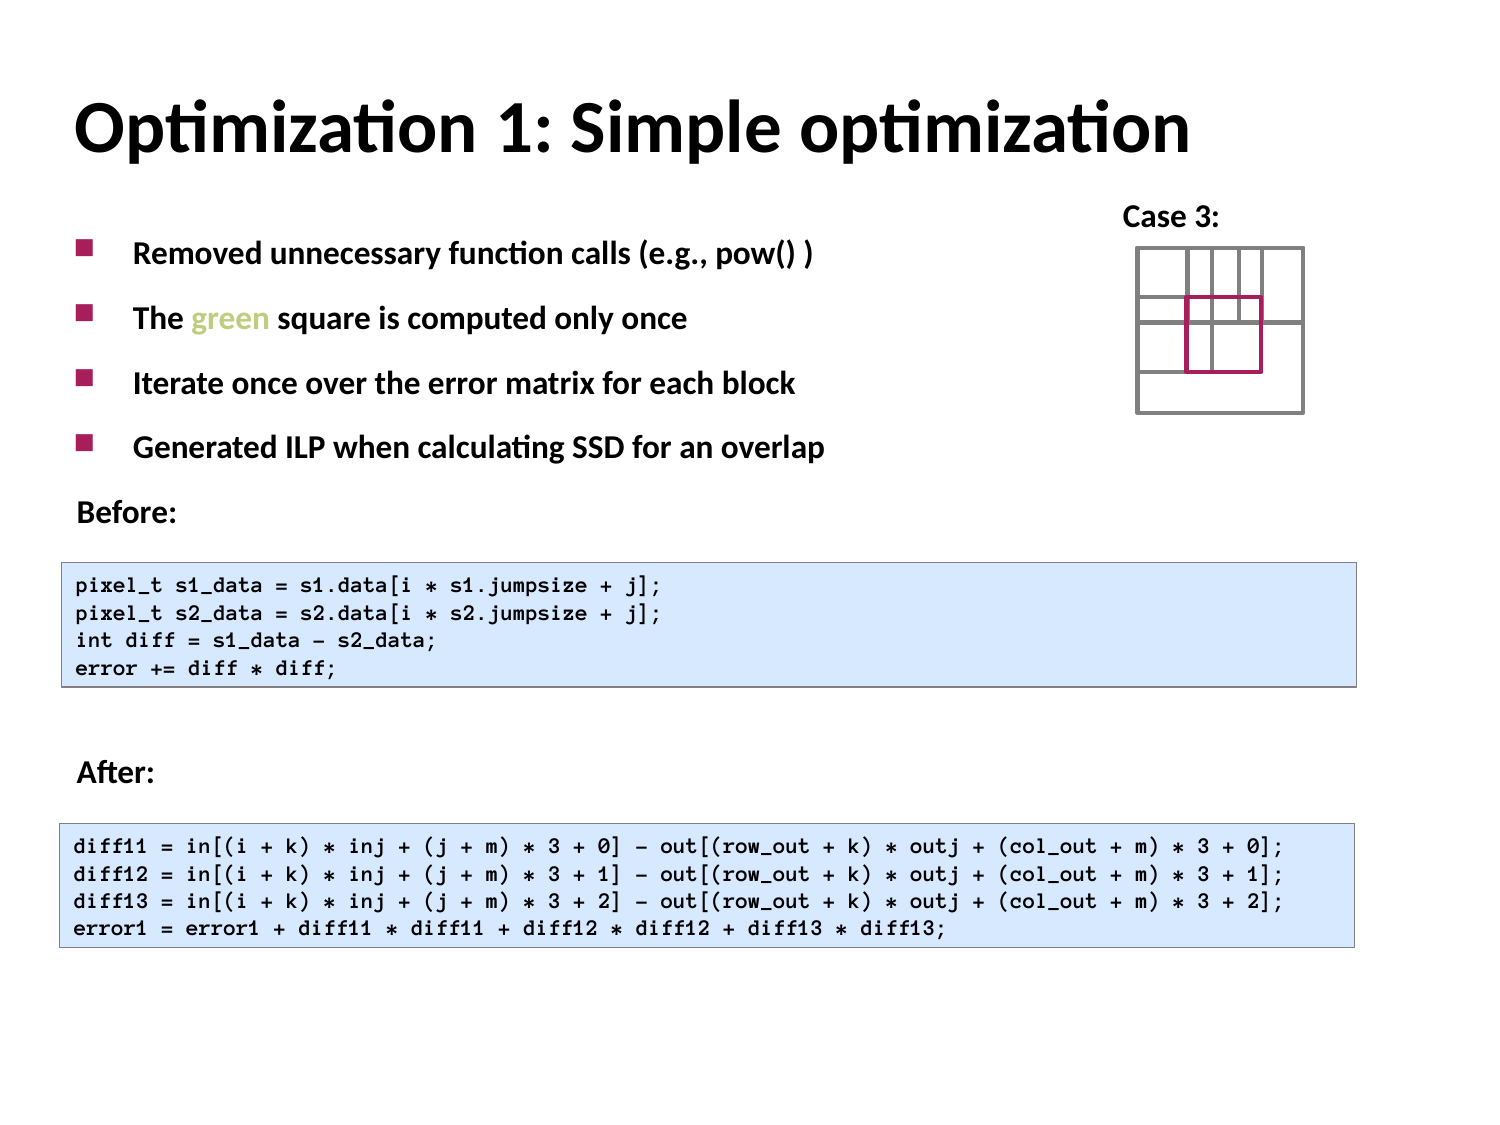

# Optimization 1: Simple optimization
Case 3:
Removed unnecessary function calls (e.g., pow() )
The green square is computed only once
Iterate once over the error matrix for each block
Generated ILP when calculating SSD for an overlap
Before:

After:

pixel_t s1_data = s1.data[i * s1.jumpsize + j];
pixel_t s2_data = s2.data[i * s2.jumpsize + j];
int diff = s1_data - s2_data;
error += diff * diff;
diff11 = in[(i + k) * inj + (j + m) * 3 + 0] - out[(row_out + k) * outj + (col_out + m) * 3 + 0]; diff12 = in[(i + k) * inj + (j + m) * 3 + 1] - out[(row_out + k) * outj + (col_out + m) * 3 + 1]; diff13 = in[(i + k) * inj + (j + m) * 3 + 2] - out[(row_out + k) * outj + (col_out + m) * 3 + 2]; error1 = error1 + diff11 * diff11 + diff12 * diff12 + diff13 * diff13;